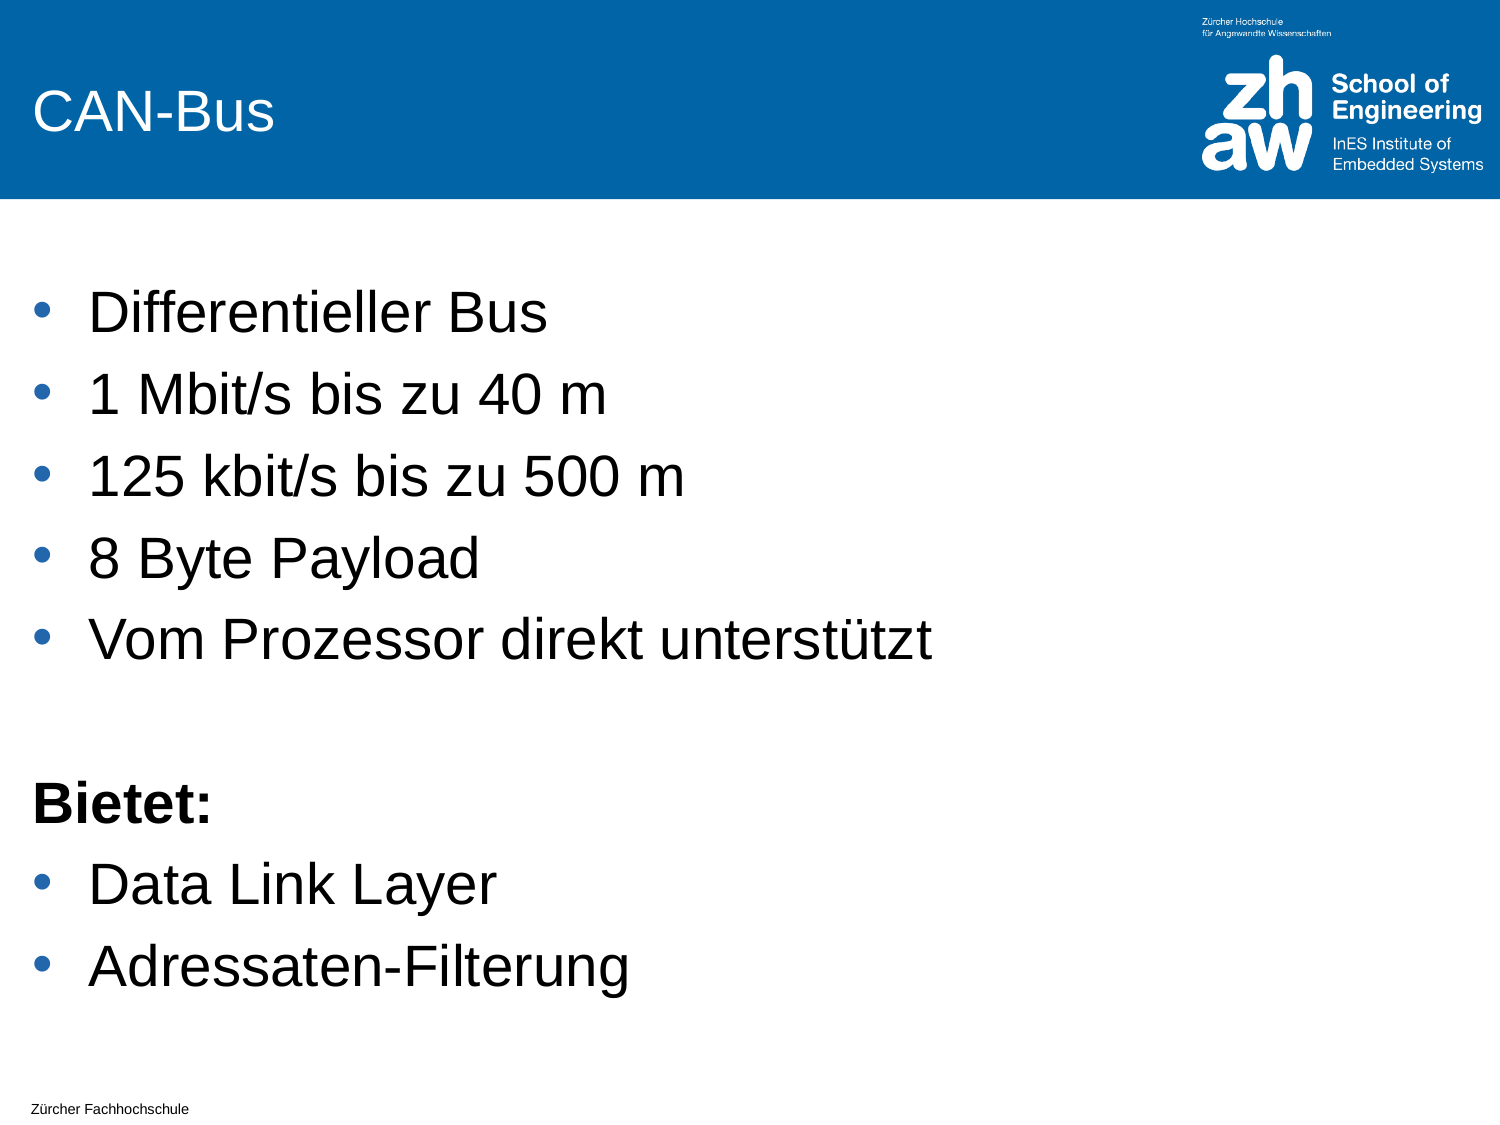

# CAN-Bus
Differentieller Bus
1 Mbit/s bis zu 40 m
125 kbit/s bis zu 500 m
8 Byte Payload
Vom Prozessor direkt unterstützt

Bietet:
Data Link Layer
Adressaten-Filterung